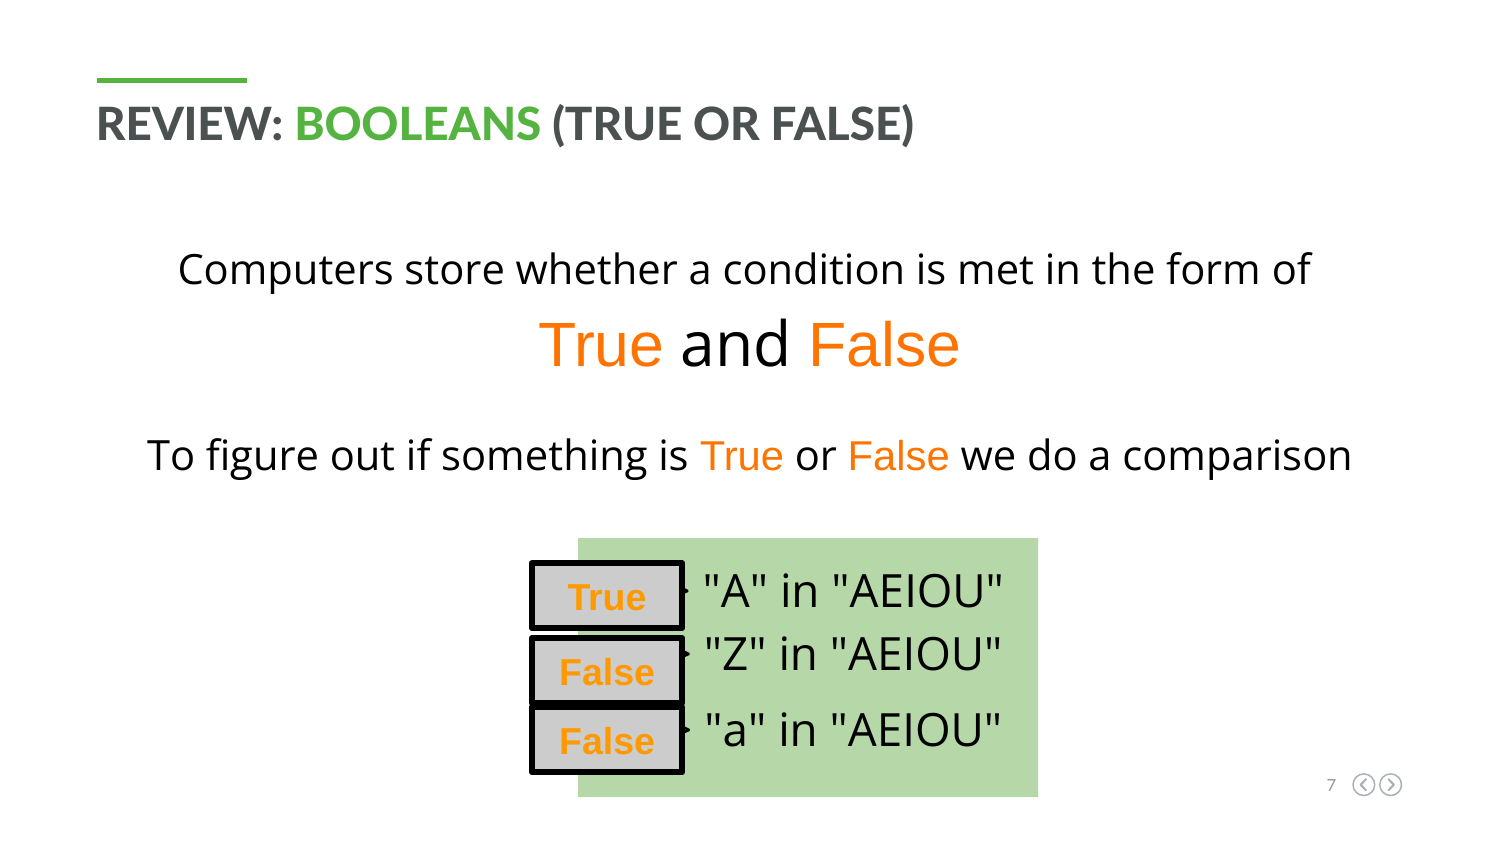

REVIEW: BOOLEANS (TRUE OR FALSE)
Computers store whether a condition is met in the form of
True and False

To figure out if something is True or False we do a comparison

>>> "A" in "AEIOU"
>>> "Z" in "AEIOU"
>>> "a" in "AEIOU"
True
False
False